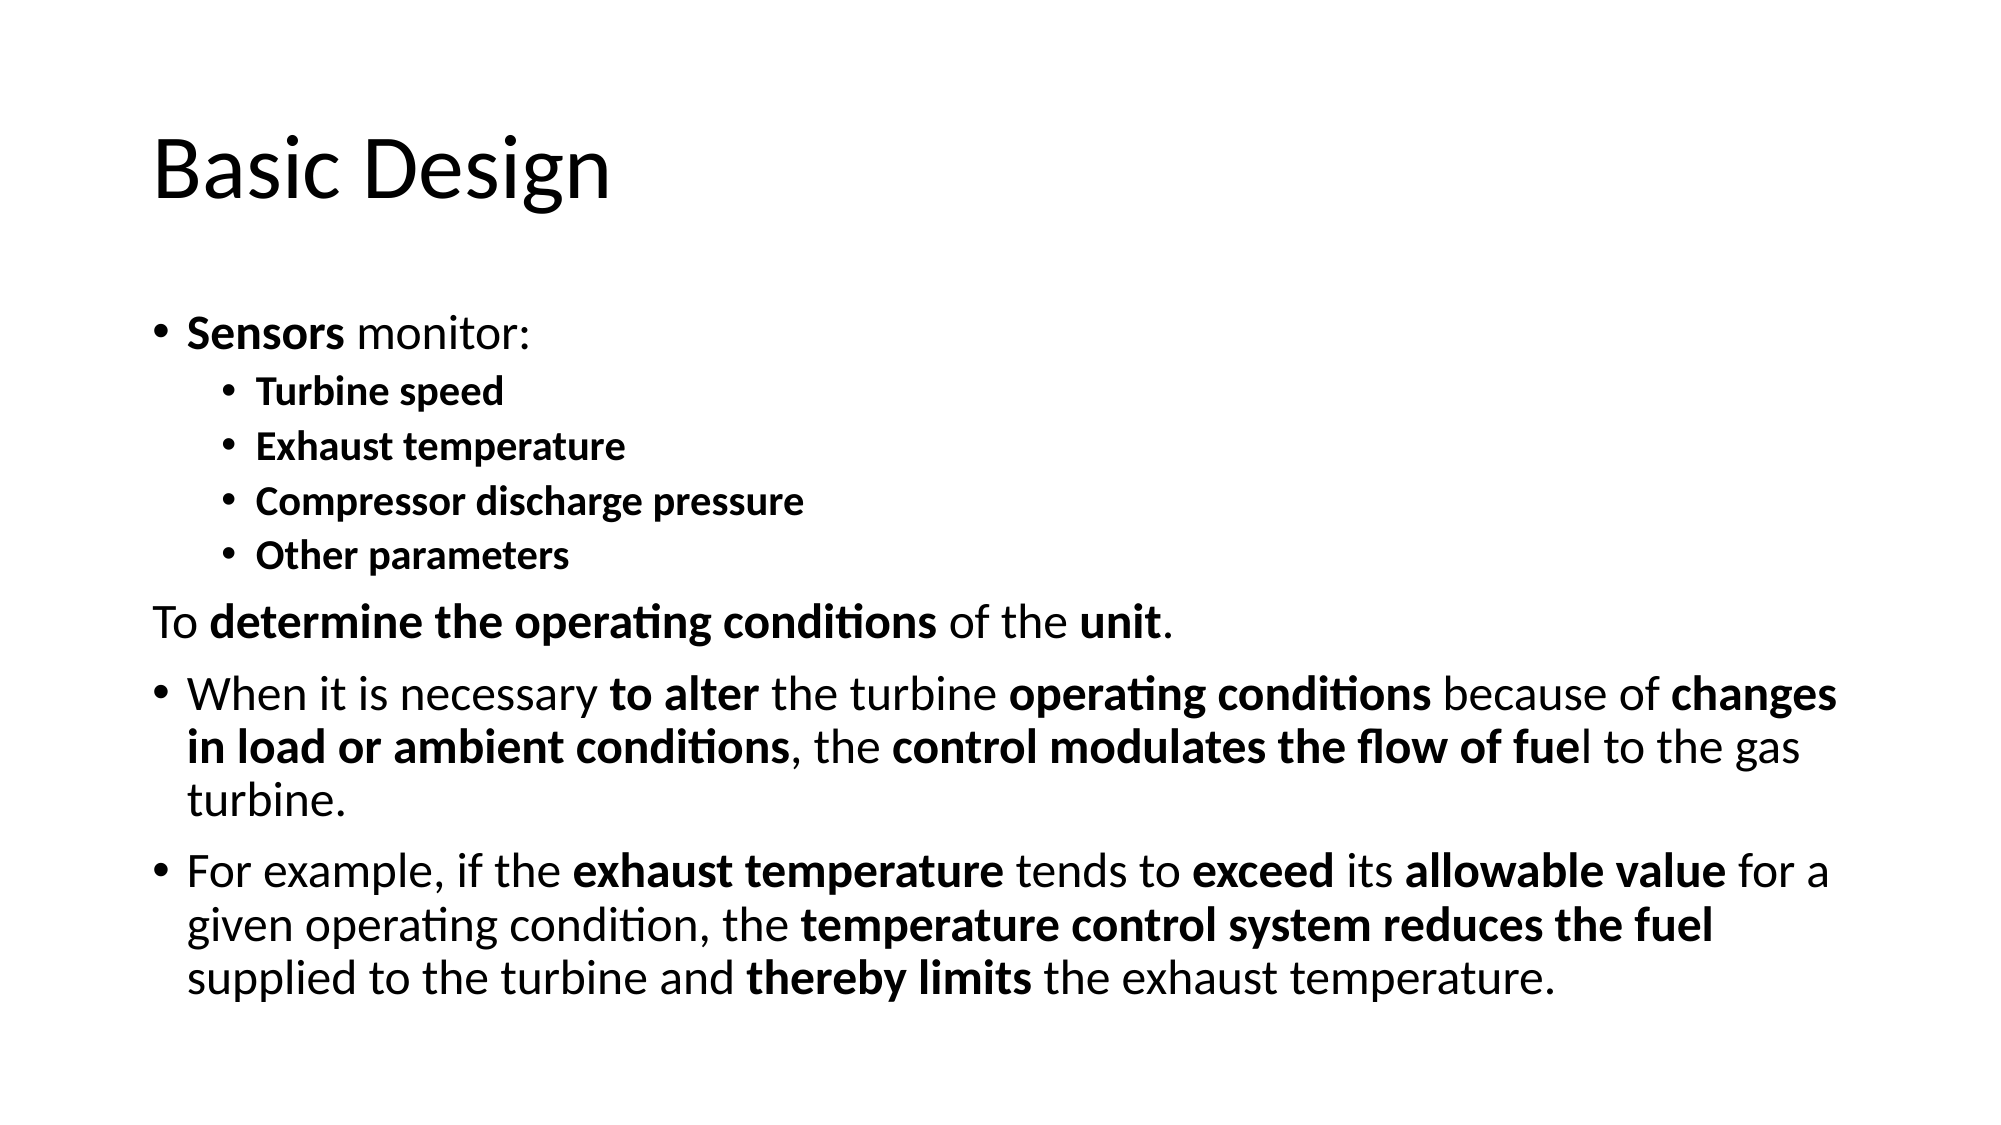

# Basic Design
Sensors monitor:
Turbine speed
Exhaust temperature
Compressor discharge pressure
Other parameters
To determine the operating conditions of the unit.
When it is necessary to alter the turbine operating conditions because of changes in load or ambient conditions, the control modulates the flow of fuel to the gas turbine.
For example, if the exhaust temperature tends to exceed its allowable value for a given operating condition, the temperature control system reduces the fuel supplied to the turbine and thereby limits the exhaust temperature.